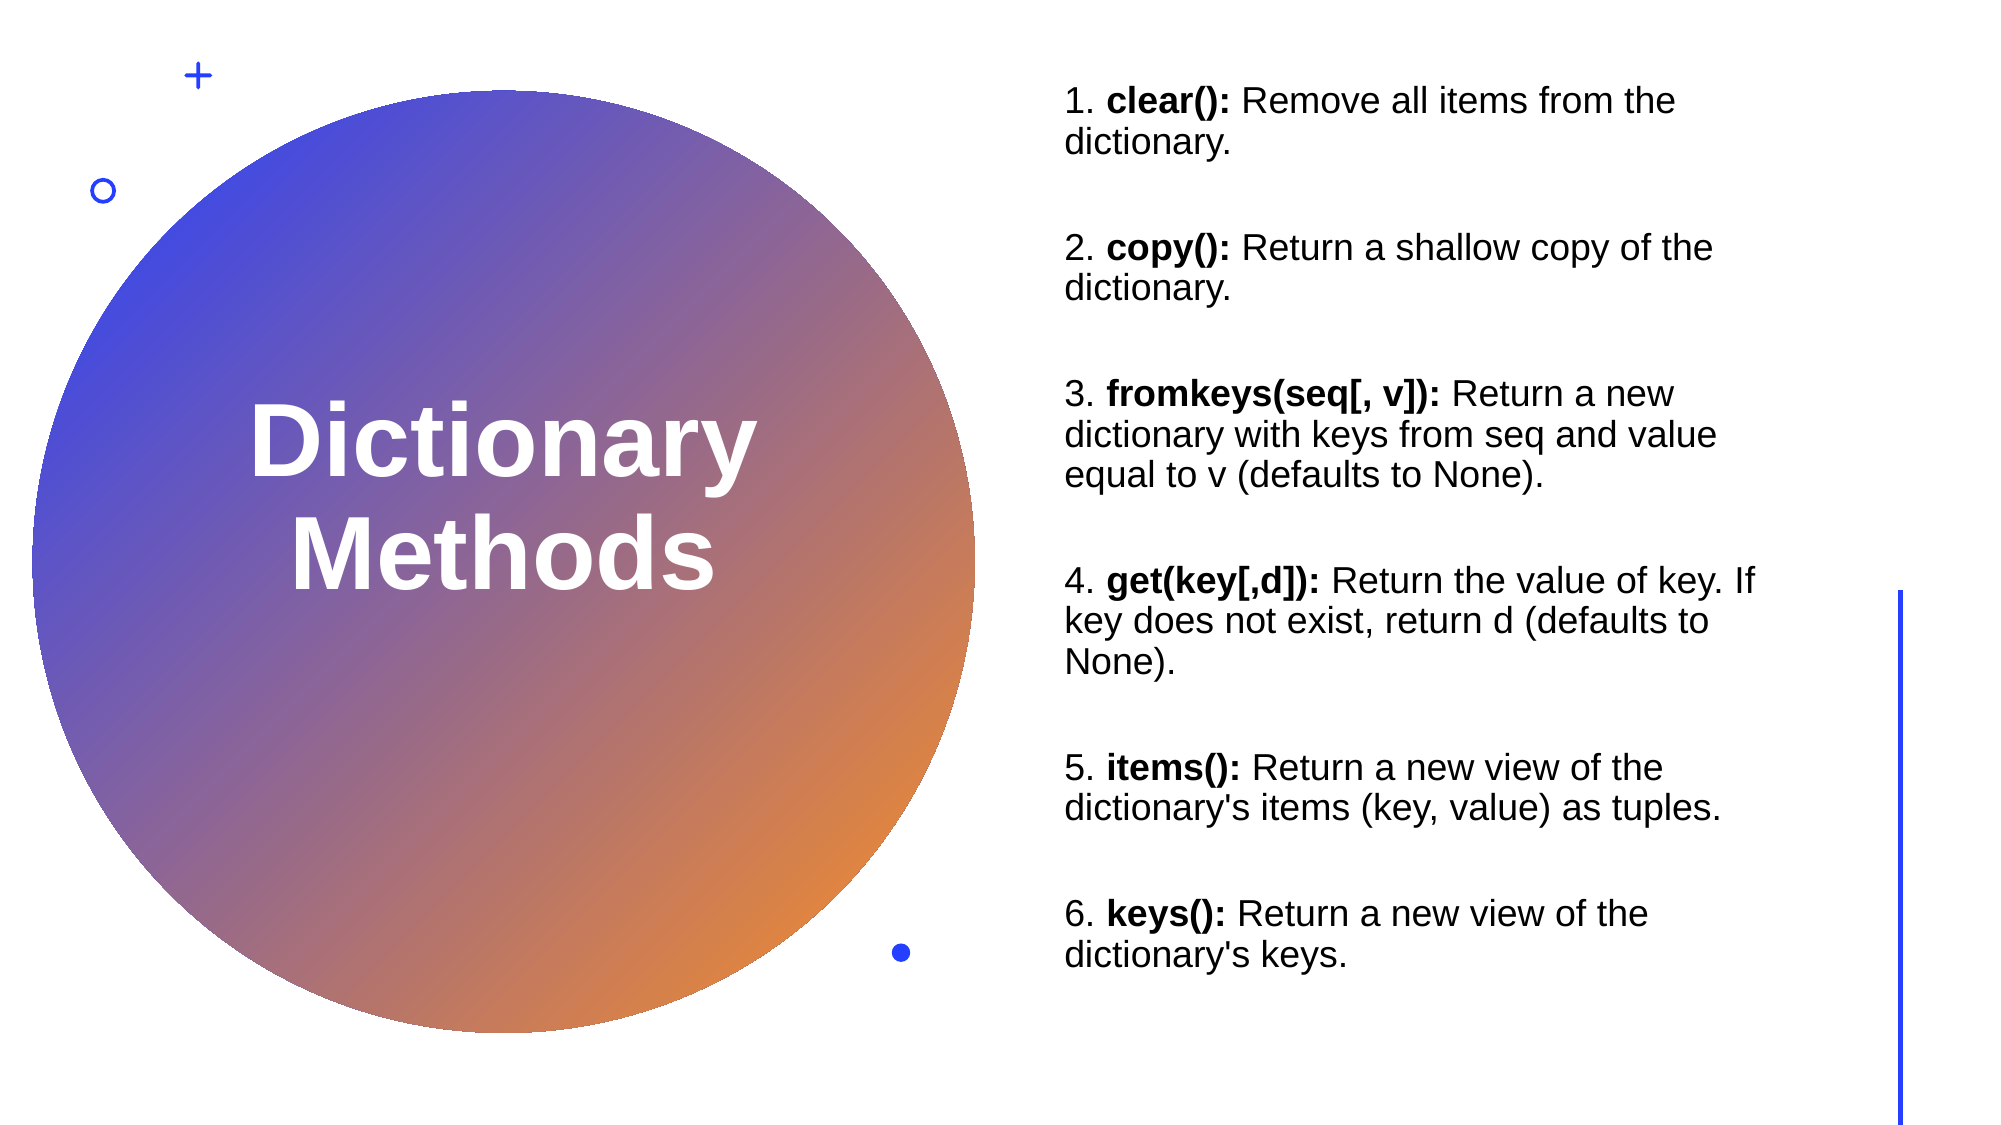

1. clear(): Remove all items from the dictionary.

2. copy(): Return a shallow copy of the dictionary.

3. fromkeys(seq[, v]): Return a new dictionary with keys from seq and value equal to v (defaults to None).

4. get(key[,d]): Return the value of key. If key does not exist, return d (defaults to None).

5. items(): Return a new view of the dictionary's items (key, value) as tuples.

6. keys(): Return a new view of the dictionary's keys.

# Dictionary Methods